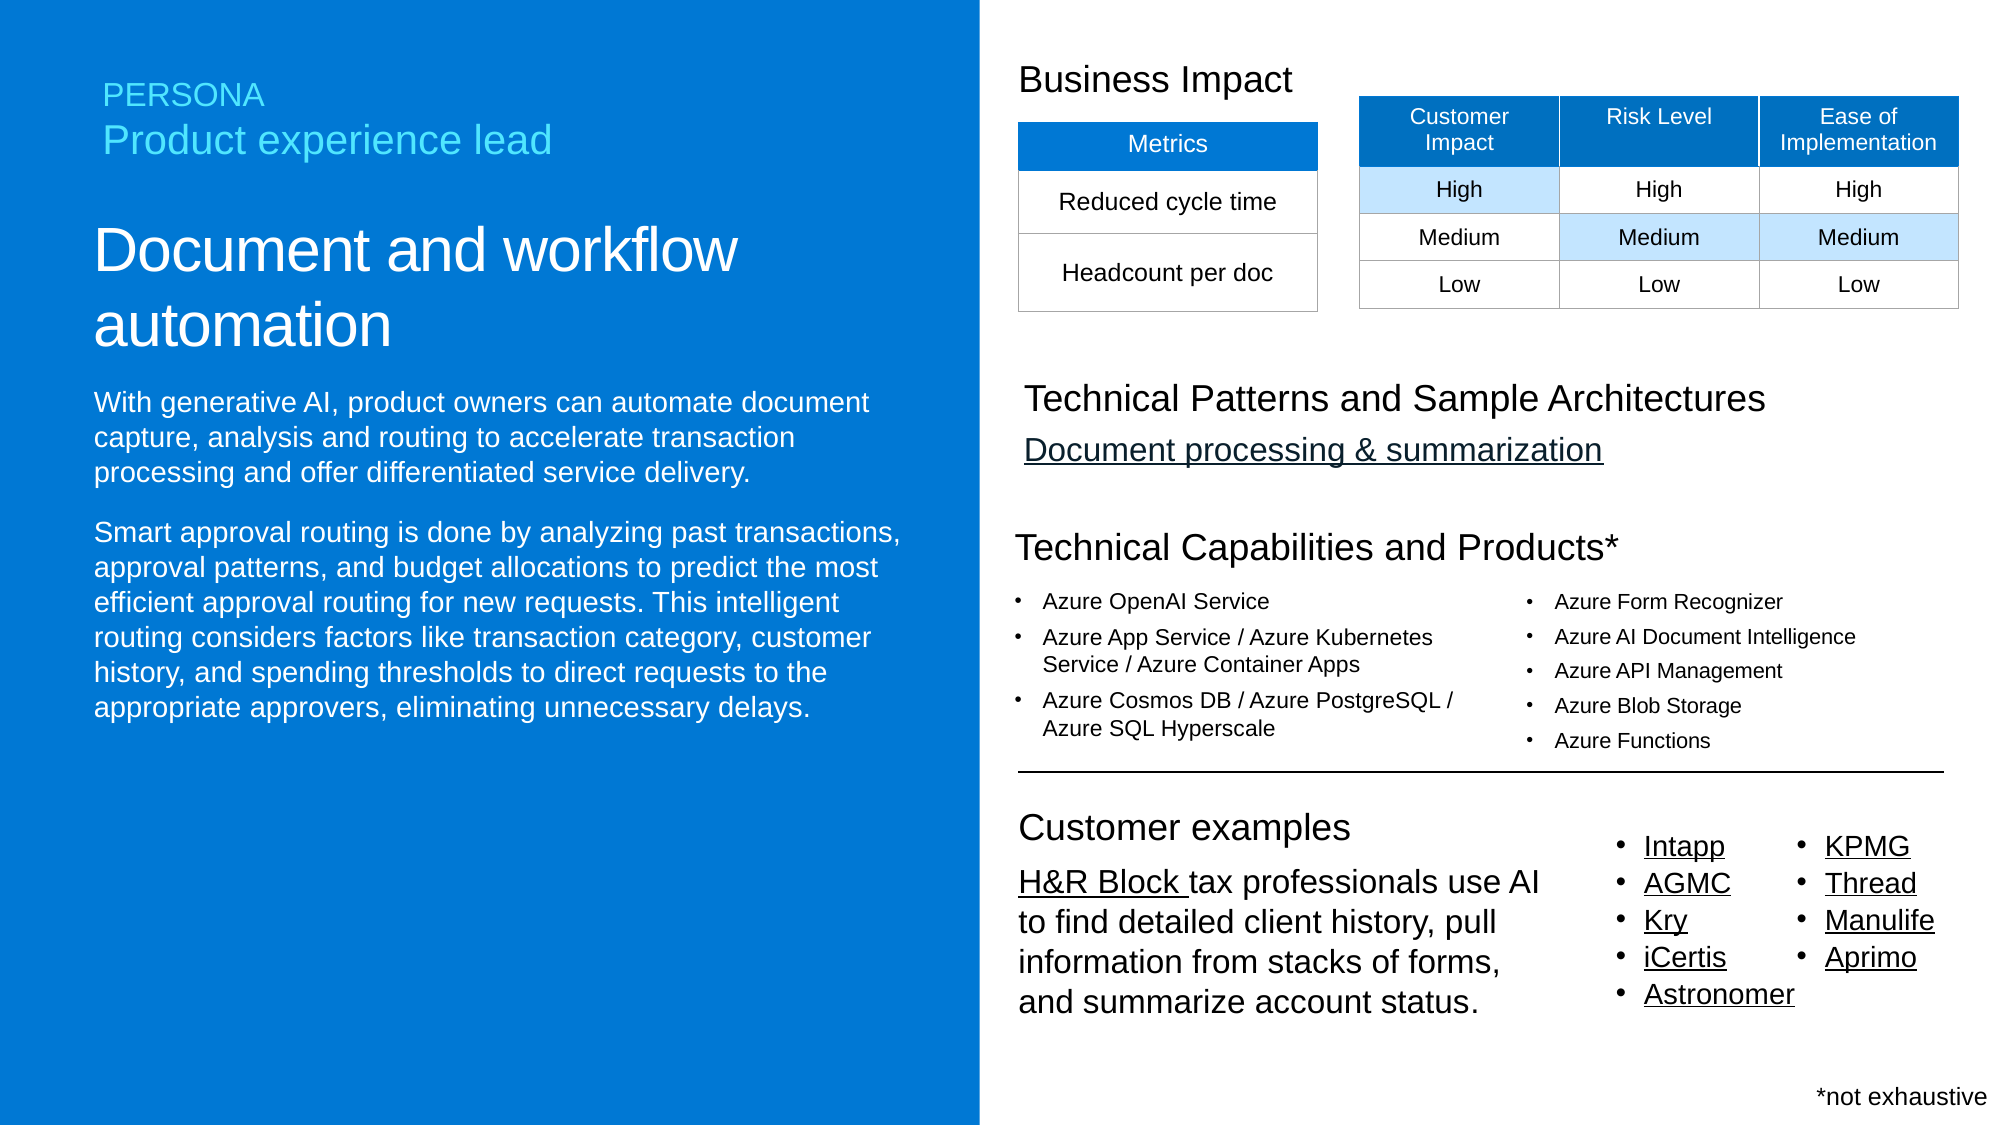

Business Impact
PERSONA
Product experience lead
| Customer Impact | Risk Level | Ease of Implementation |
| --- | --- | --- |
| High | High | High |
| Medium | Medium | Medium |
| Low | Low | Low |
| Metrics |
| --- |
| Reduced cycle time |
| Headcount per doc |
Document and workflow automation
With generative AI, product owners can automate document capture, analysis and routing to accelerate transaction processing and offer differentiated service delivery.
Smart approval routing is done by analyzing past transactions, approval patterns, and budget allocations to predict the most efficient approval routing for new requests. This intelligent routing considers factors like transaction category, customer history, and spending thresholds to direct requests to the appropriate approvers, eliminating unnecessary delays.
Technical Patterns and Sample Architectures
Document processing & summarization
Technical Capabilities and Products*

Azure OpenAI Service
Azure App Service / Azure Kubernetes Service / Azure Container Apps
Azure Cosmos DB / Azure PostgreSQL / Azure SQL Hyperscale
Azure Form Recognizer
Azure AI Document Intelligence
Azure API Management
Azure Blob Storage
Azure Functions
Customer examples
H&R Block tax professionals use AI to find detailed client history, pull information from stacks of forms, and summarize account status.
Intapp
AGMC
Kry
iCertis
Astronomer
KPMG
Thread
Manulife
Aprimo
*not exhaustive